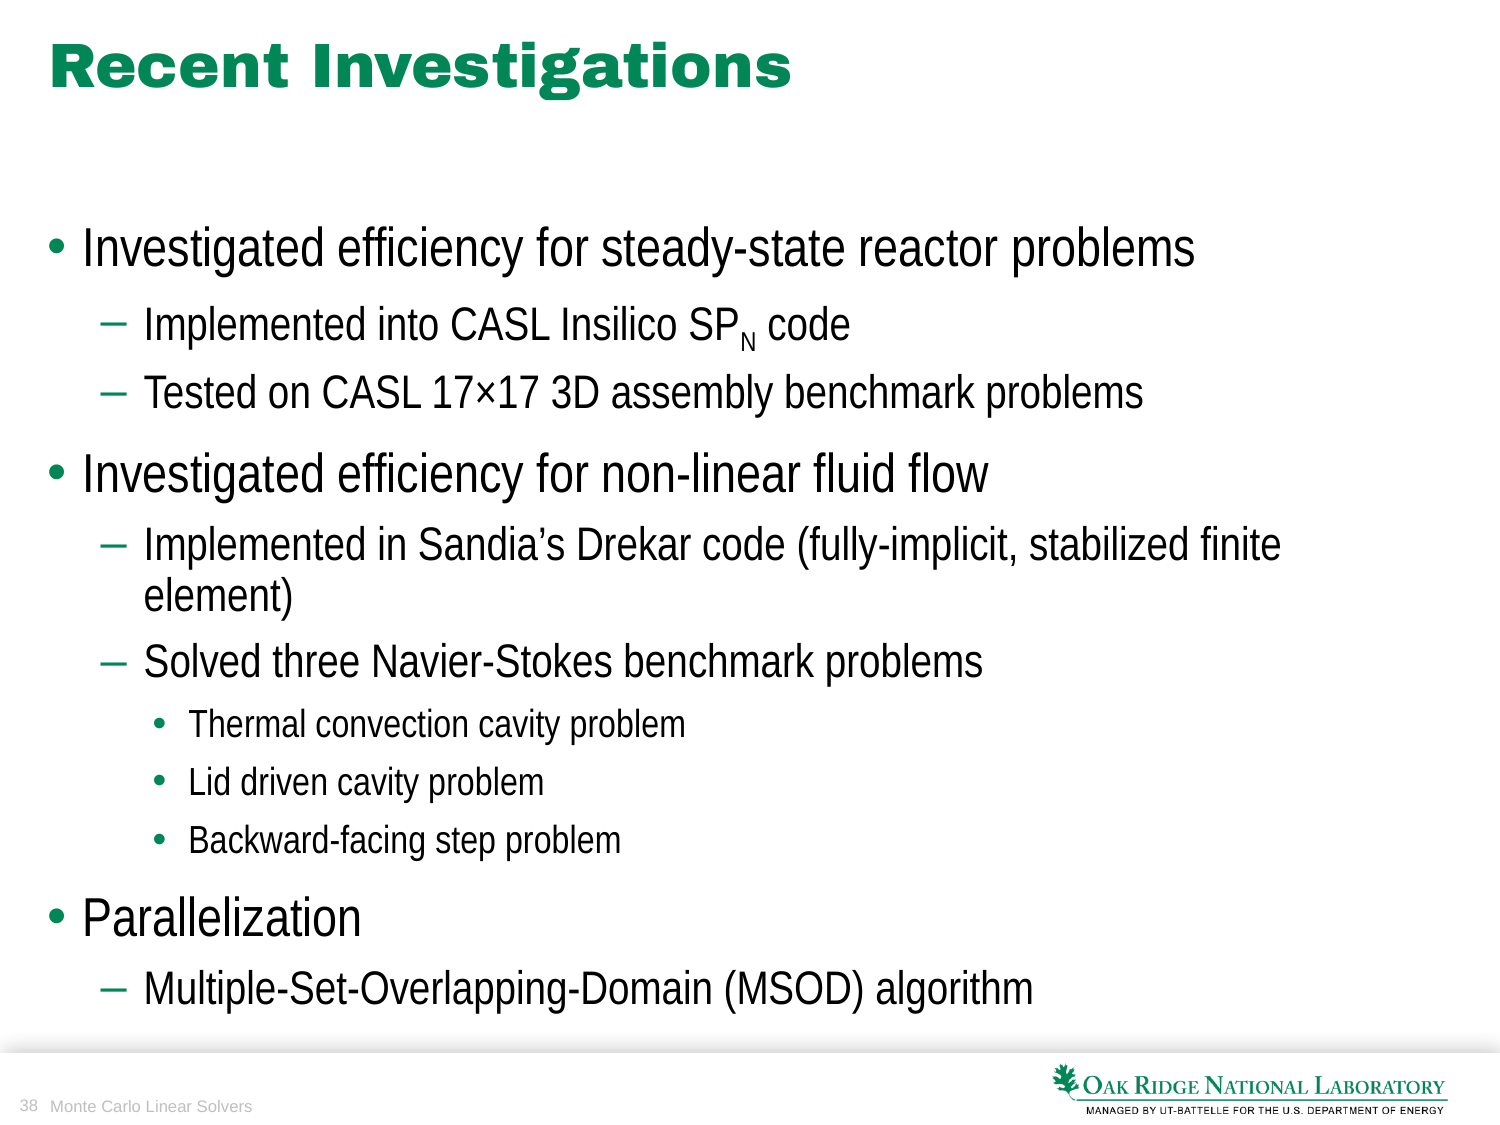

# Recent Investigations
Investigated efficiency for steady-state reactor problems
Implemented into CASL Insilico SPN code
Tested on CASL 17×17 3D assembly benchmark problems
Investigated efficiency for non-linear fluid flow
Implemented in Sandia’s Drekar code (fully-implicit, stabilized finite element)
Solved three Navier-Stokes benchmark problems
Thermal convection cavity problem
Lid driven cavity problem
Backward-facing step problem
Parallelization
Multiple-Set-Overlapping-Domain (MSOD) algorithm